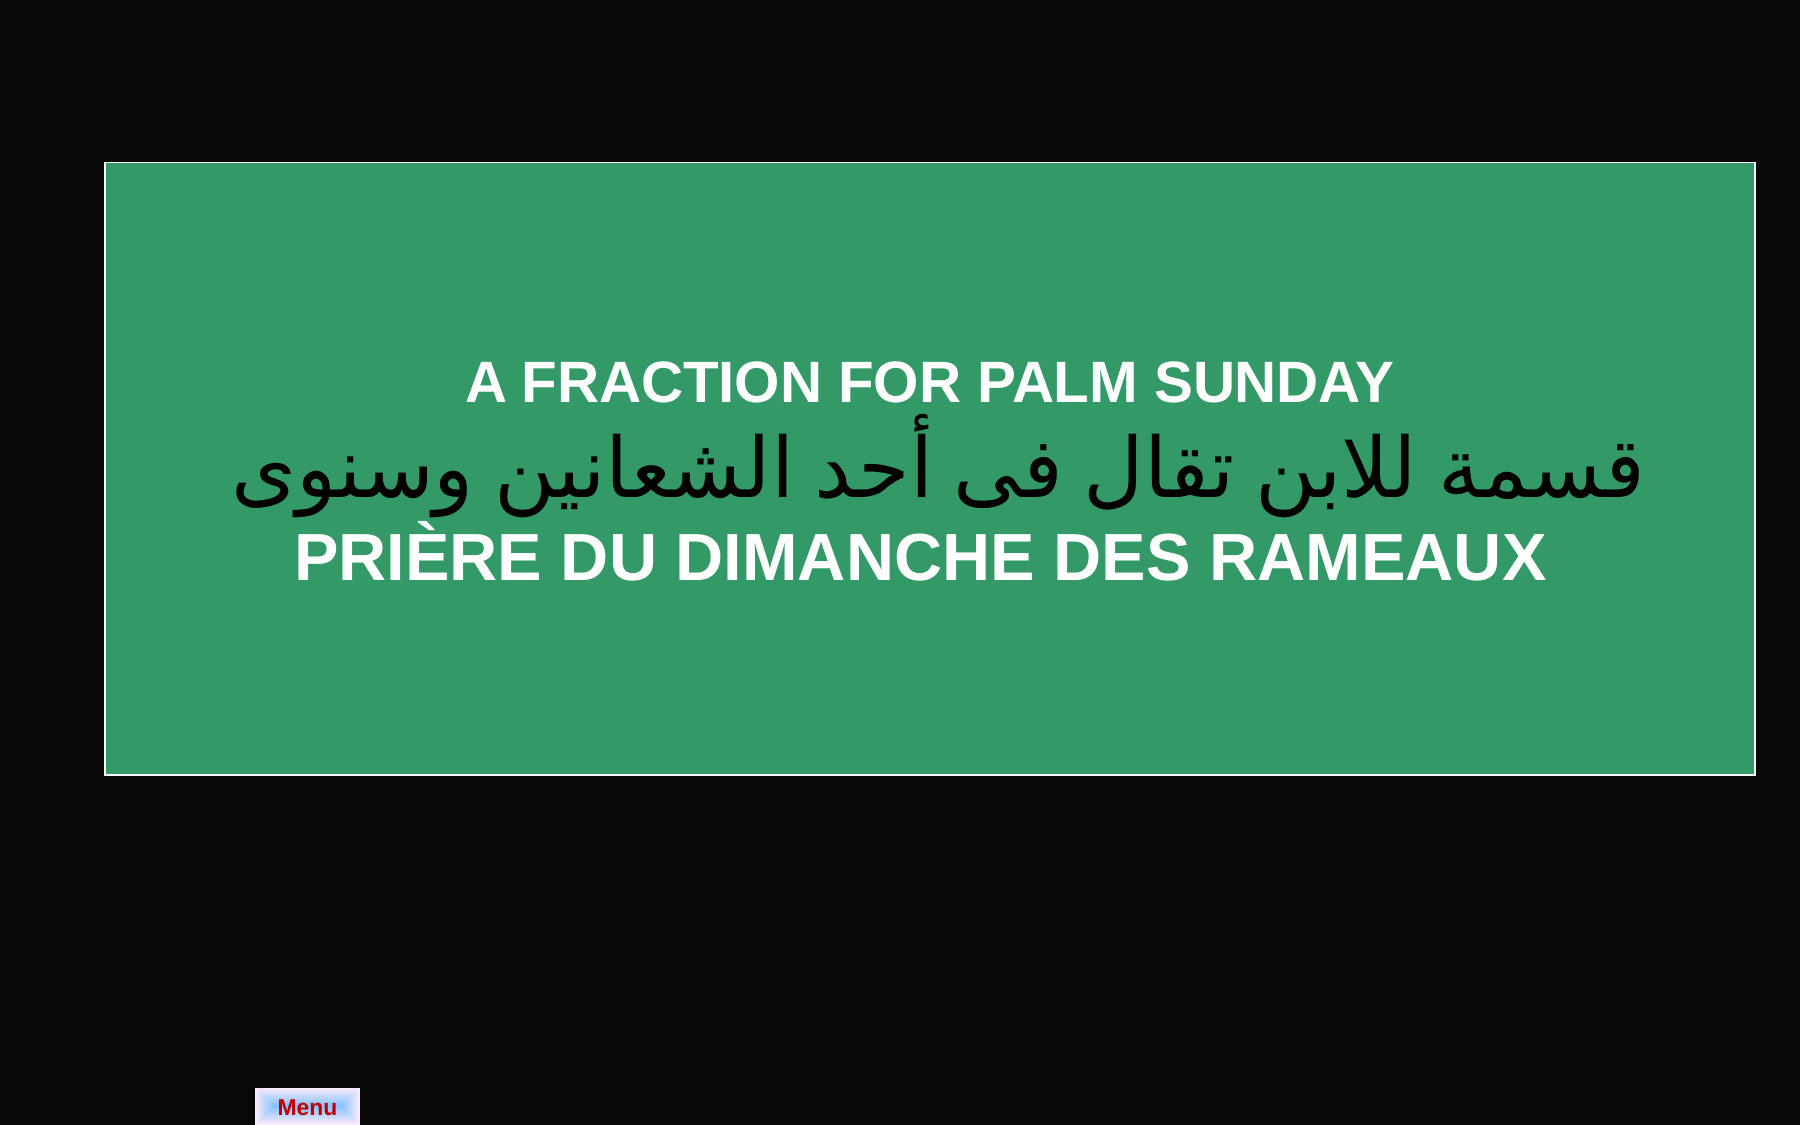

A FRACTION FOR PALM SUNDAY
 قسمة للابن تقال فى أحد الشعانين وسنوى
PRIÈRE DU DIMANCHE DES RAMEAUX
|  |  |
| --- | --- |
|  |  |

Menu